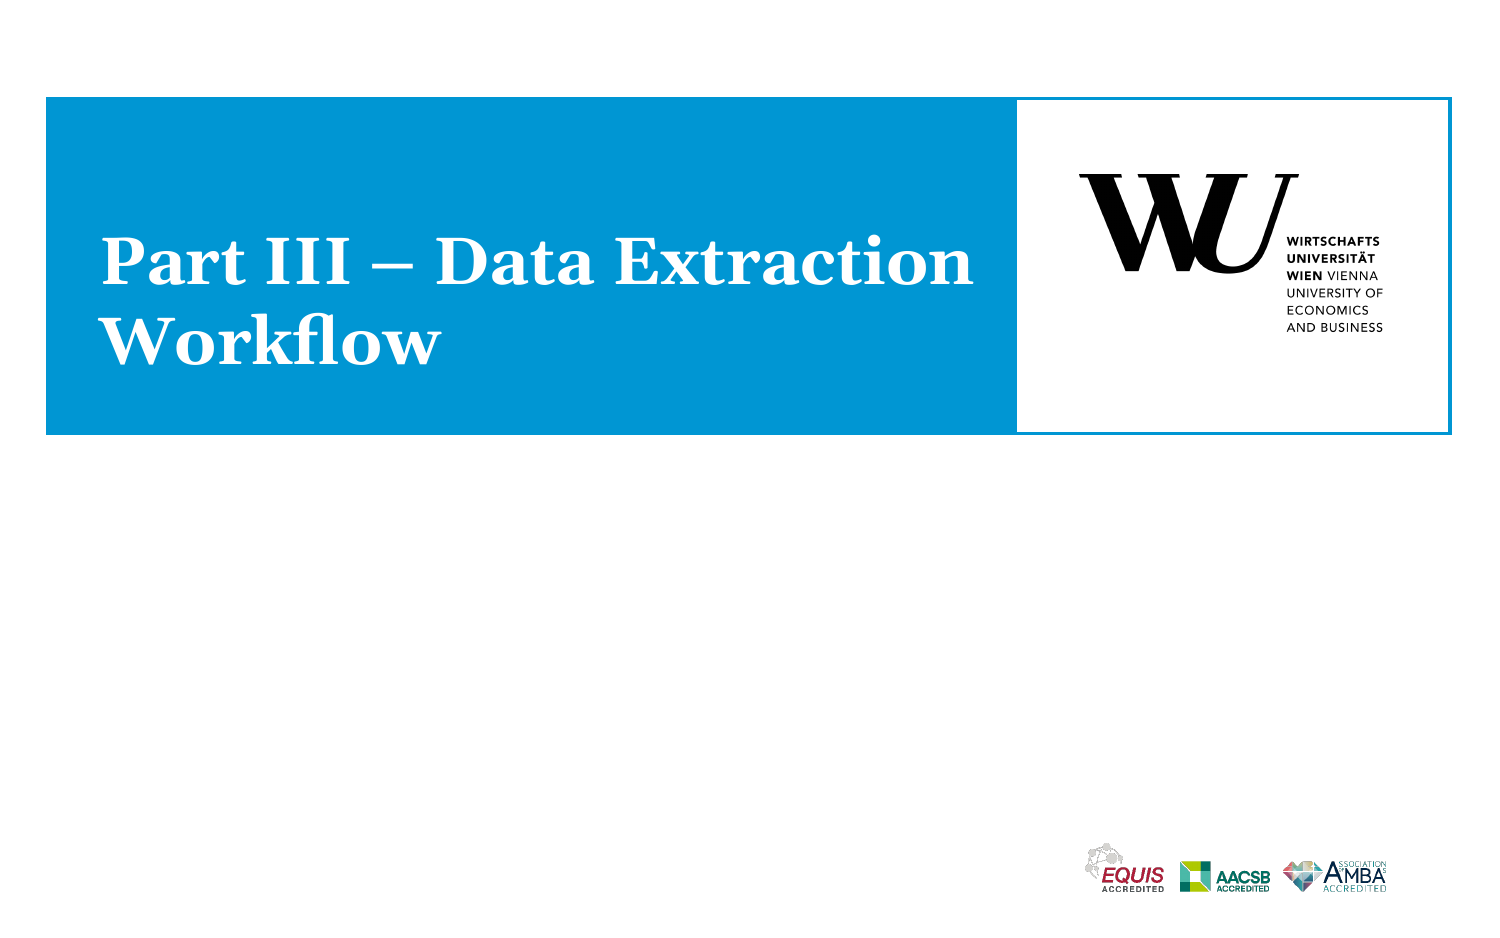

# Part III – Data Extraction Workflow